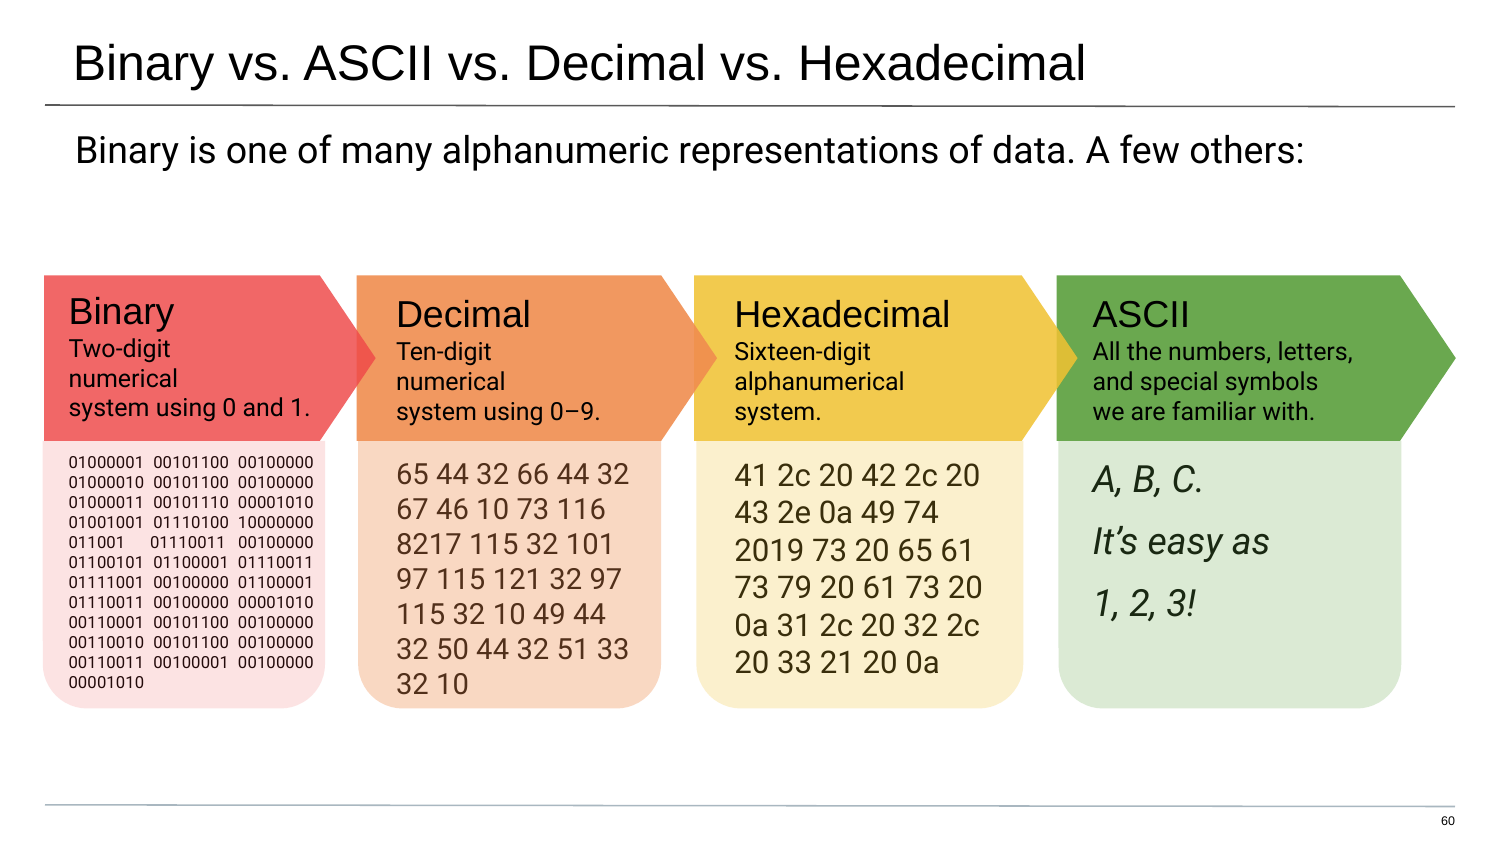

# Binary vs. ASCII vs. Decimal vs. Hexadecimal
Binary is one of many alphanumeric representations of data. A few others:
Binary
Two-digit
numerical
system using 0 and 1.

01000001 00101100 00100000 01000010 00101100 00100000 01000011 00101110 00001010 01001001 01110100 10000000 011001  01110011 00100000 01100101 01100001 01110011 01111001 00100000 01100001 01110011 00100000 00001010 00110001 00101100 00100000 00110010 00101100 00100000 00110011 00100001 00100000 00001010

Decimal
Ten-digit
numerical
system using 0–9.

65 44 32 66 44 32 67 46 10 73 116 8217 115 32 101 97 115 121 32 97 115 32 10 49 44 32 50 44 32 51 33 32 10

Hexadecimal
Sixteen-digit
alphanumerical
system.

41 2c 20 42 2c 20 43 2e 0a 49 74 2019 73 20 65 61 73 79 20 61 73 20 0a 31 2c 20 32 2c 20 33 21 20 0a

ASCII
All the numbers, letters,
and special symbols
we are familiar with.

A, B, C.
It’s easy as
1, 2, 3!

60